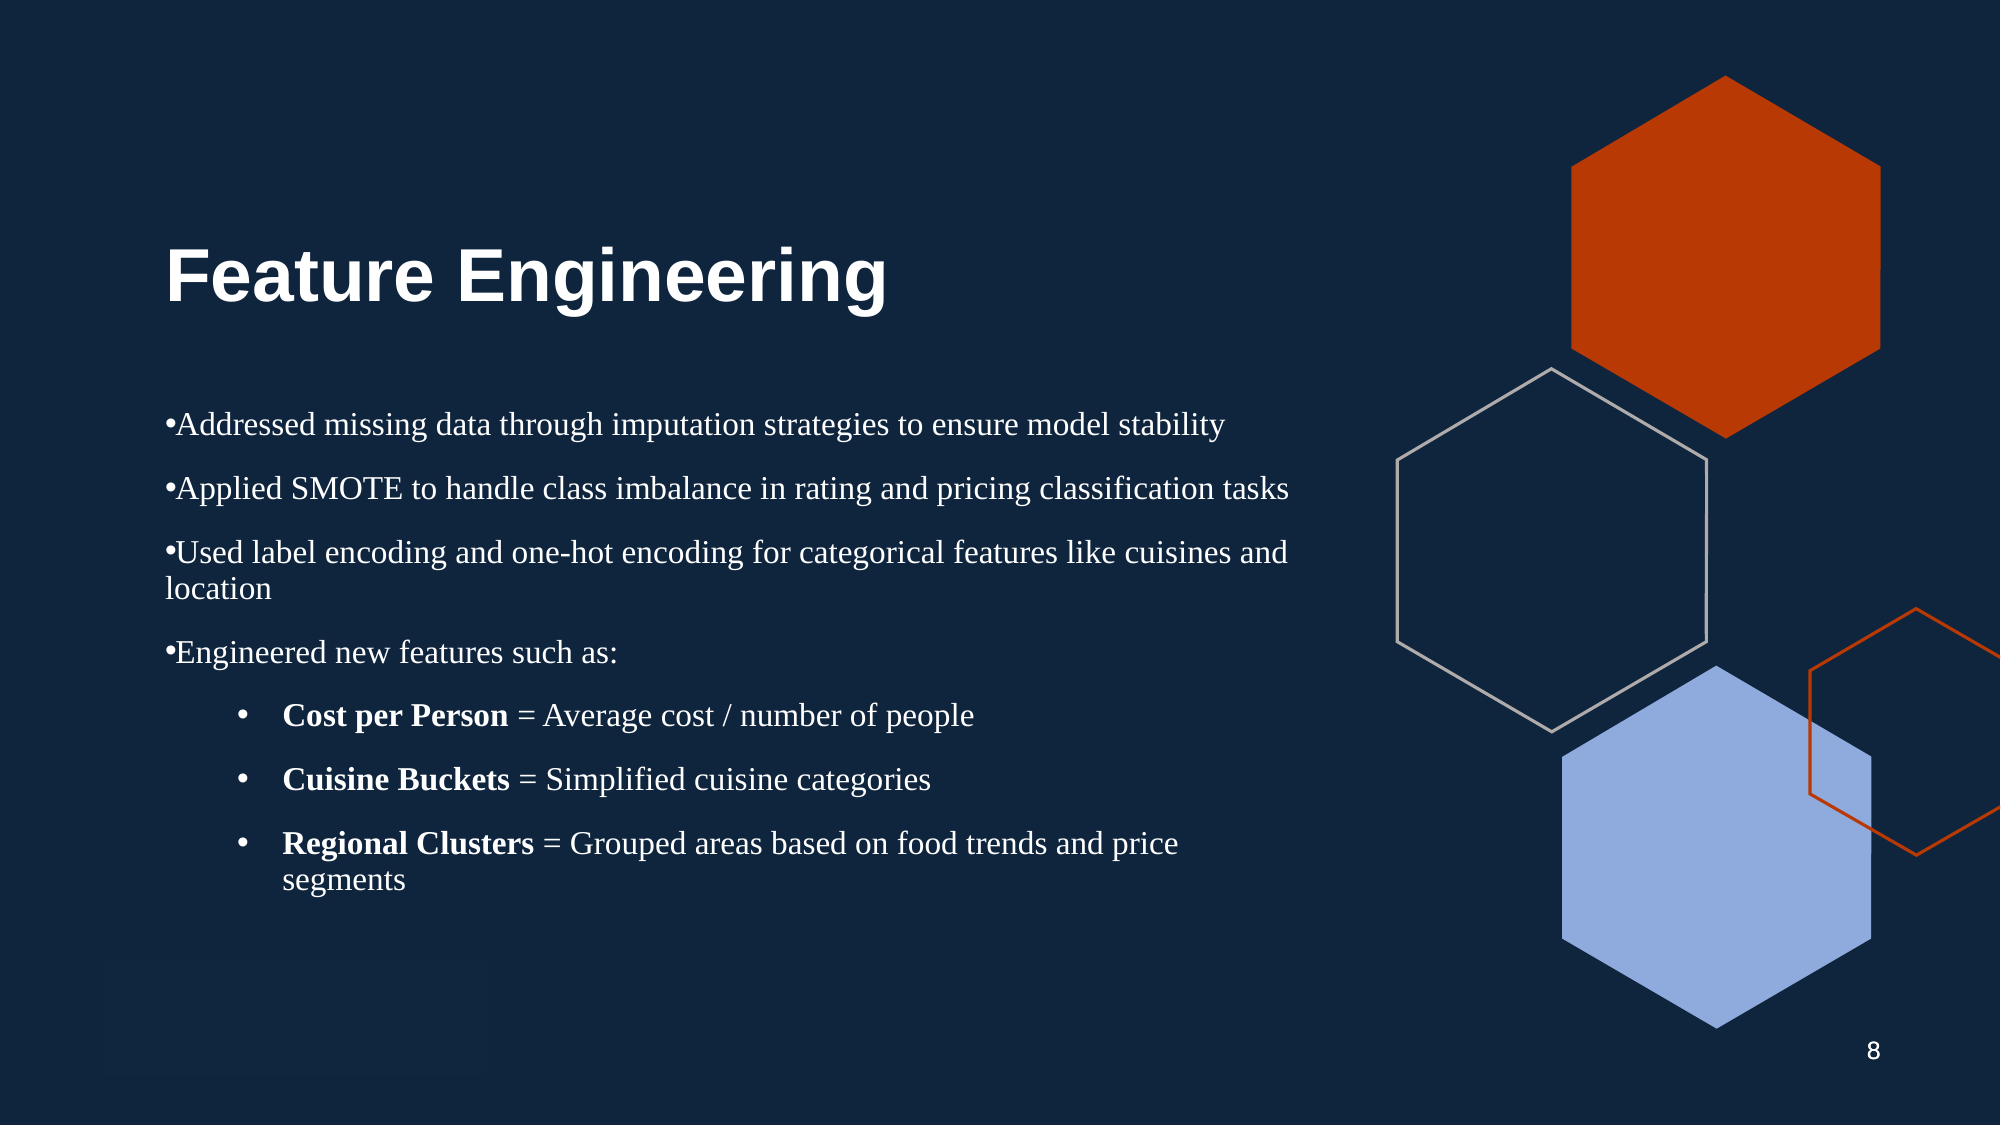

# Feature Engineering
Addressed missing data through imputation strategies to ensure model stability
Applied SMOTE to handle class imbalance in rating and pricing classification tasks
Used label encoding and one-hot encoding for categorical features like cuisines and location
Engineered new features such as:
Cost per Person = Average cost / number of people
Cuisine Buckets = Simplified cuisine categories
Regional Clusters = Grouped areas based on food trends and price segments

8
8